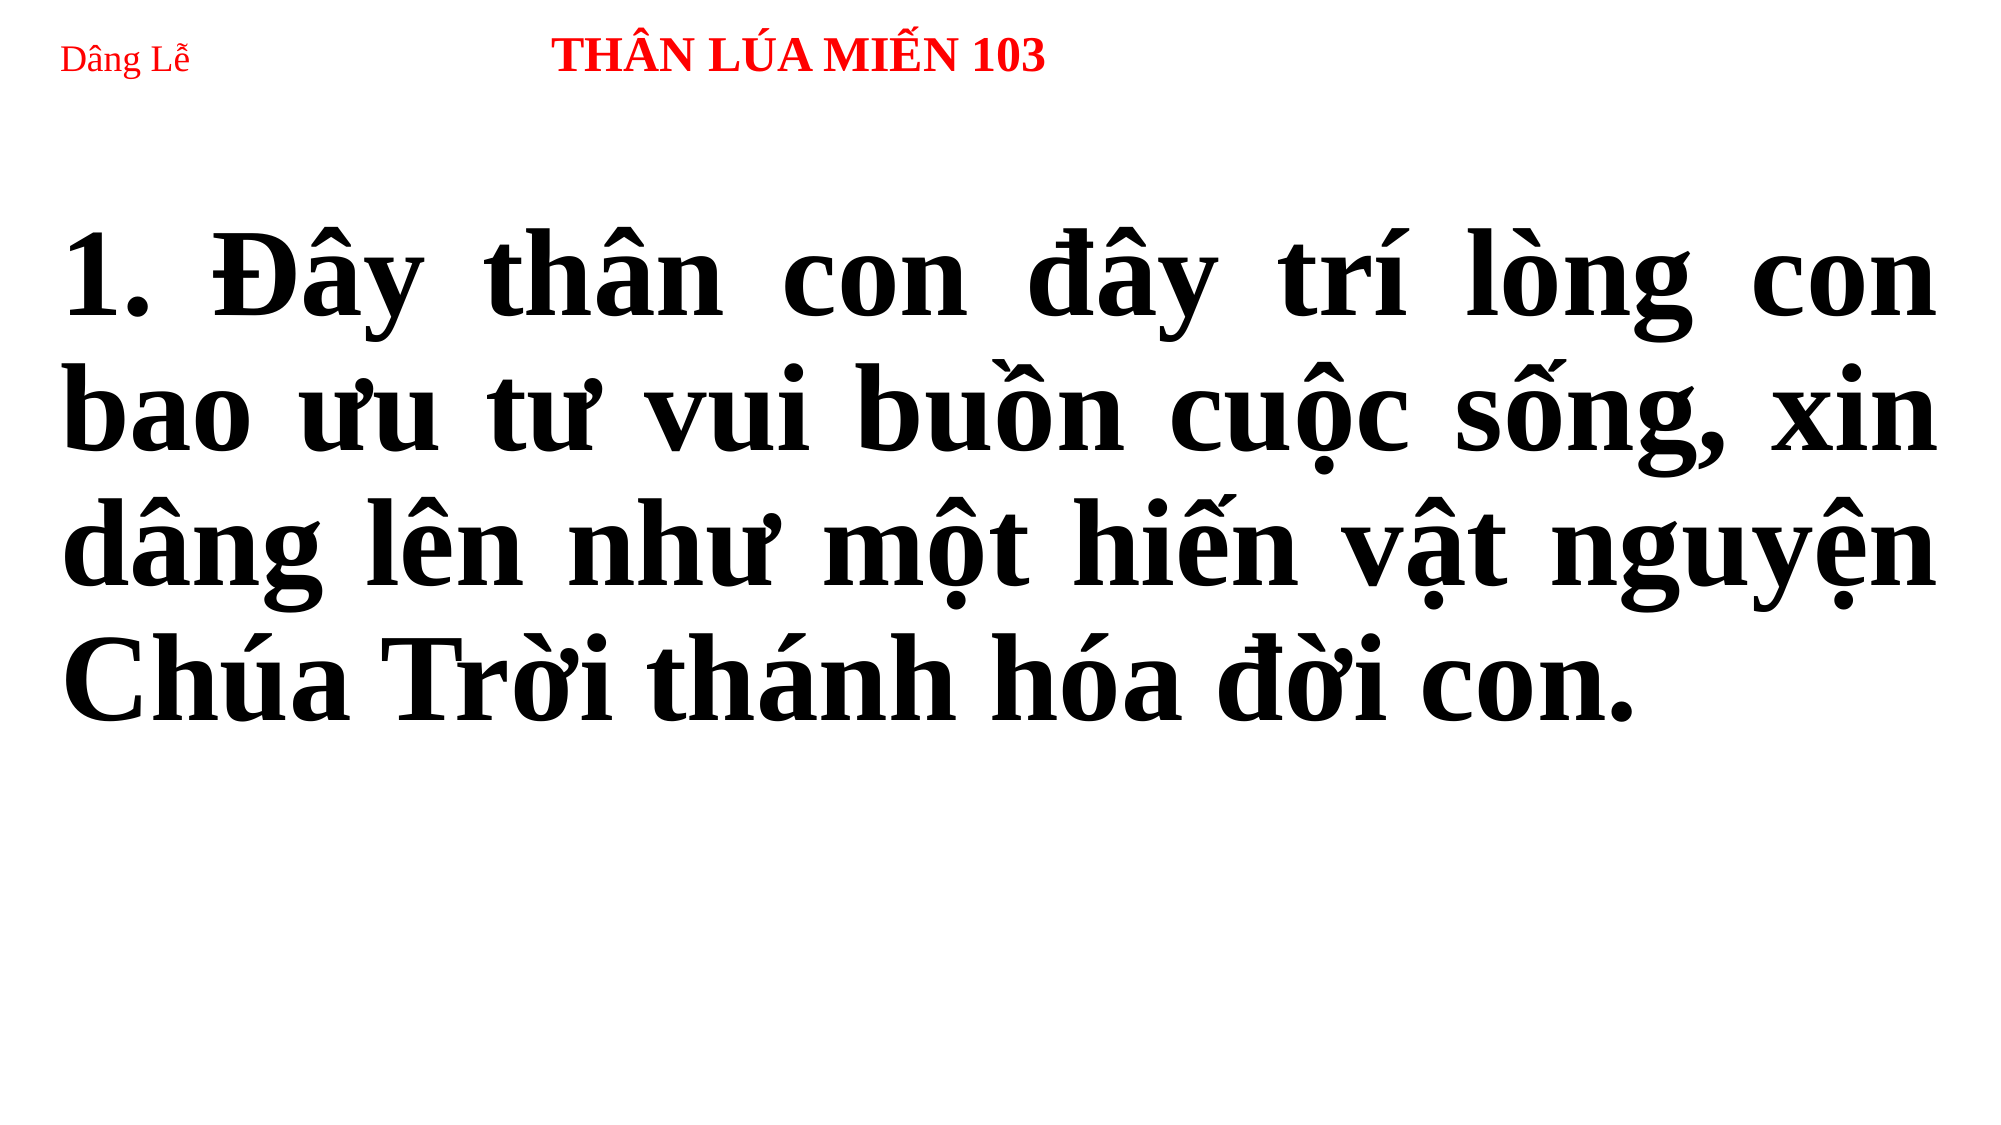

# Dâng Lễ                                      THÂN LÚA MIẾN 103
1. Đây thân con đây trí lòng con bao ưu tư vui buồn cuộc sống, xin dâng lên như một hiến vật nguyện Chúa Trời thánh hóa đời con.